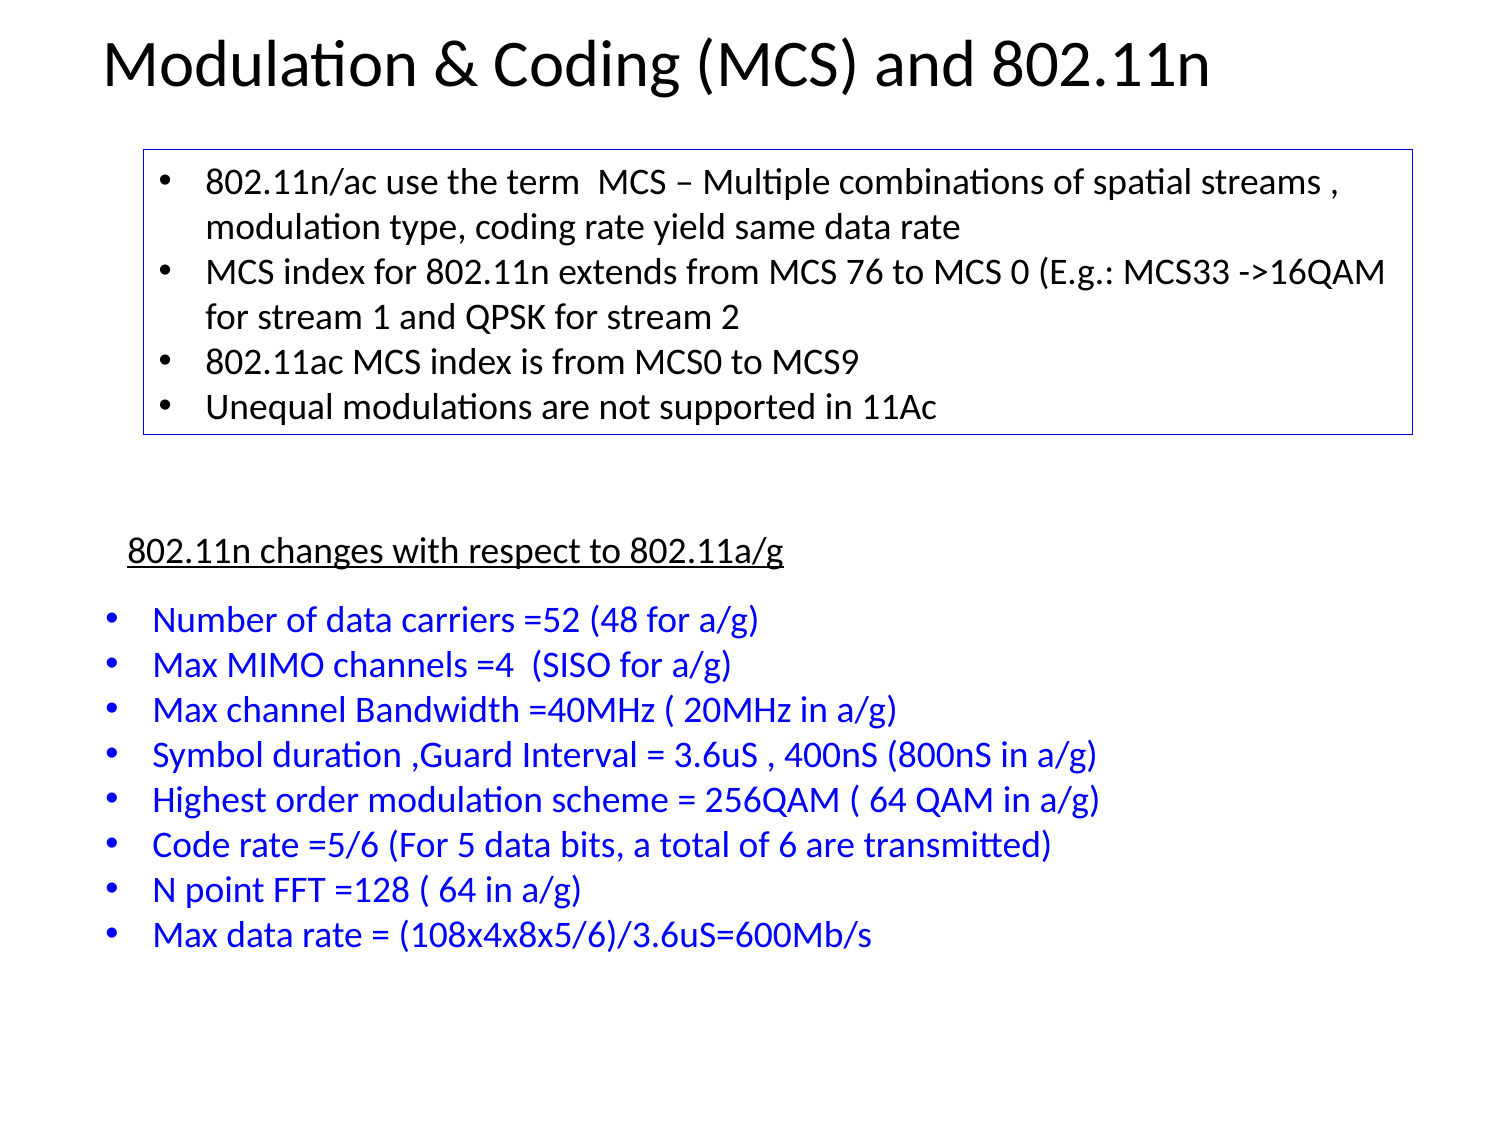

Modulation & Coding (MCS) and 802.11n
802.11n/ac use the term  MCS – Multiple combinations of spatial streams , modulation type, coding rate yield same data rate
MCS index for 802.11n extends from MCS 76 to MCS 0 (E.g.: MCS33 ->16QAM for stream 1 and QPSK for stream 2
802.11ac MCS index is from MCS0 to MCS9
Unequal modulations are not supported in 11Ac
802.11n changes with respect to 802.11a/g
Number of data carriers =52 (48 for a/g)
Max MIMO channels =4  (SISO for a/g)
Max channel Bandwidth =40MHz ( 20MHz in a/g)
Symbol duration ,Guard Interval = 3.6uS , 400nS (800nS in a/g)
Highest order modulation scheme = 256QAM ( 64 QAM in a/g)
Code rate =5/6 (For 5 data bits, a total of 6 are transmitted)
N point FFT =128 ( 64 in a/g)
Max data rate = (108x4x8x5/6)/3.6uS=600Mb/s